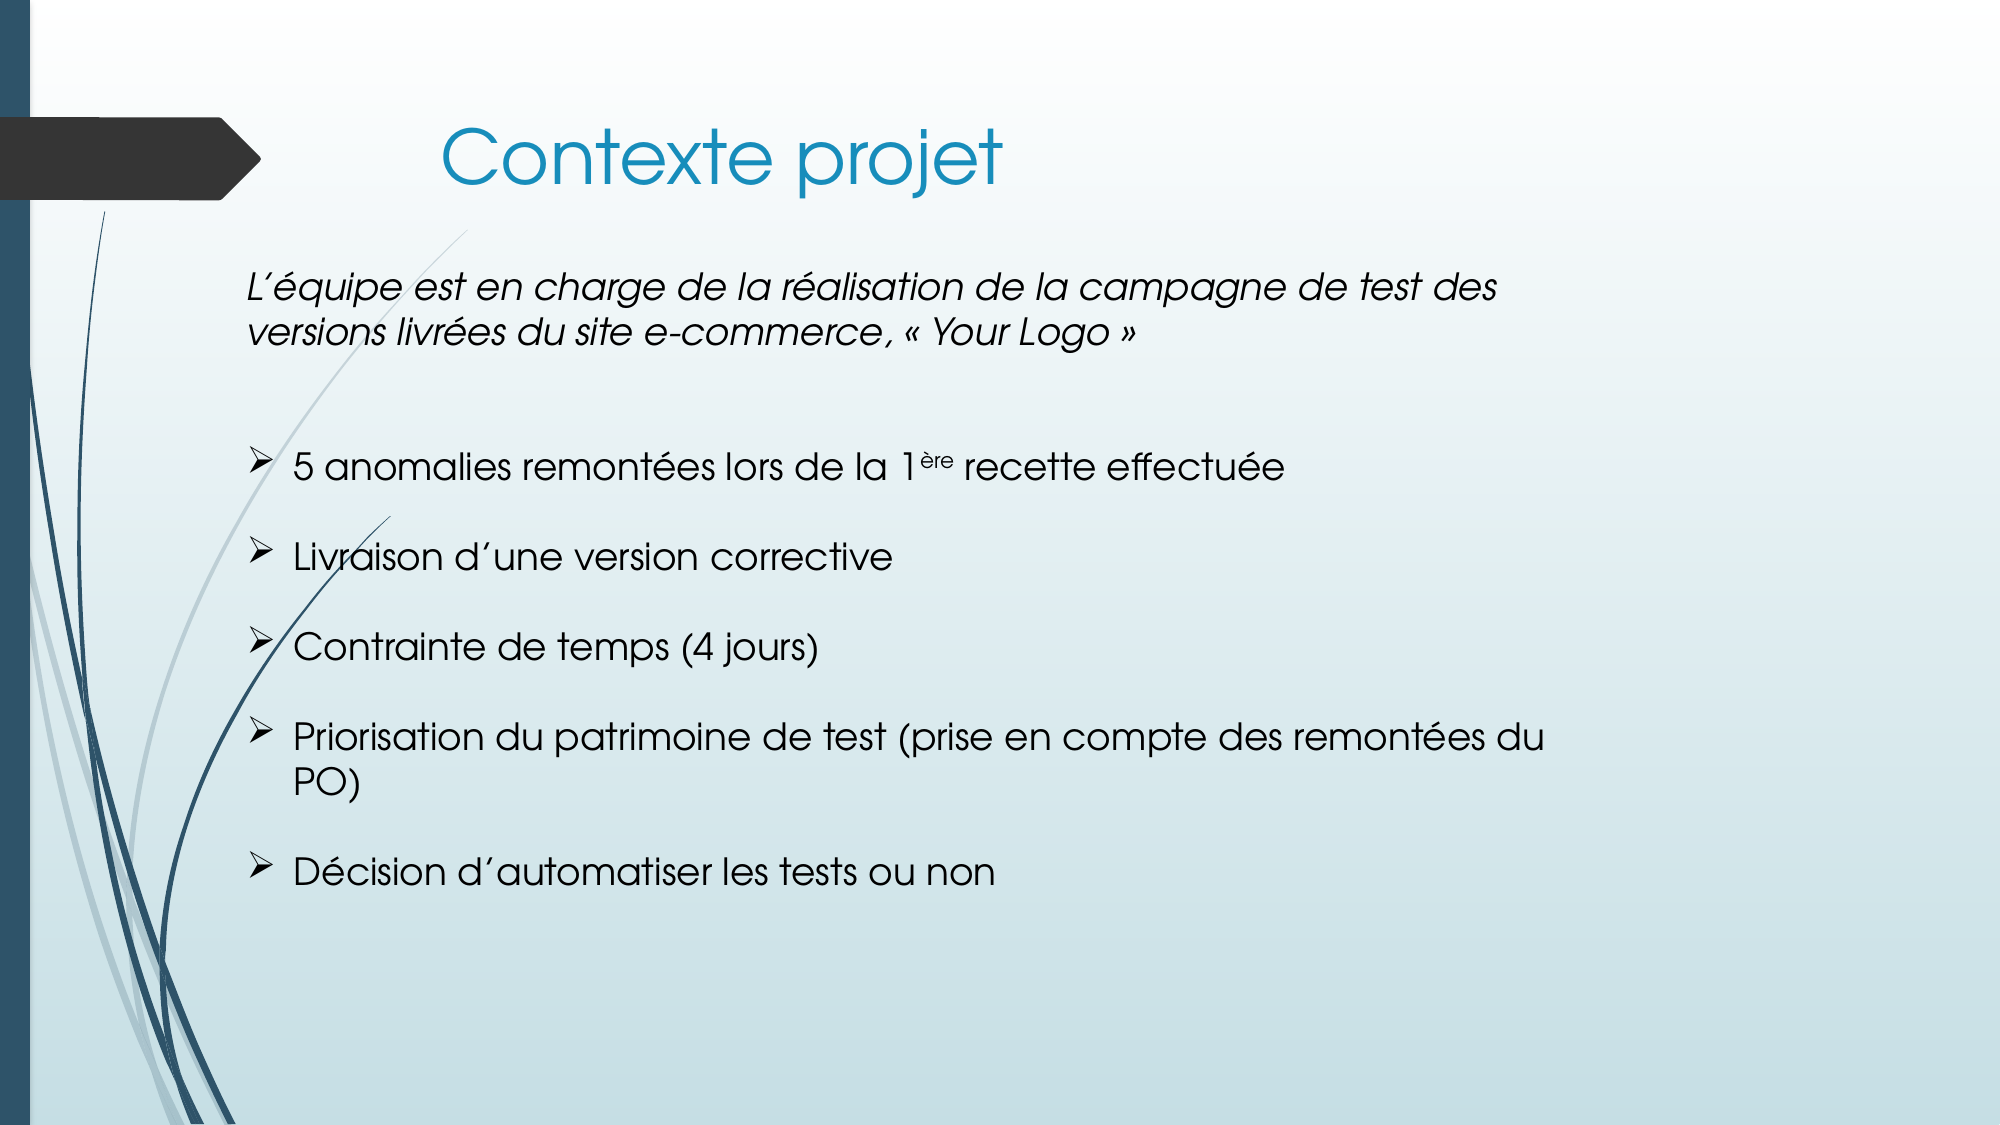

Contexte projet
L’équipe est en charge de la réalisation de la campagne de test des versions livrées du site e-commerce, « Your Logo »

5 anomalies remontées lors de la 1ère recette effectuée

Livraison d’une version corrective

Contrainte de temps (4 jours)

Priorisation du patrimoine de test (prise en compte des remontées du PO)

Décision d’automatiser les tests ou non